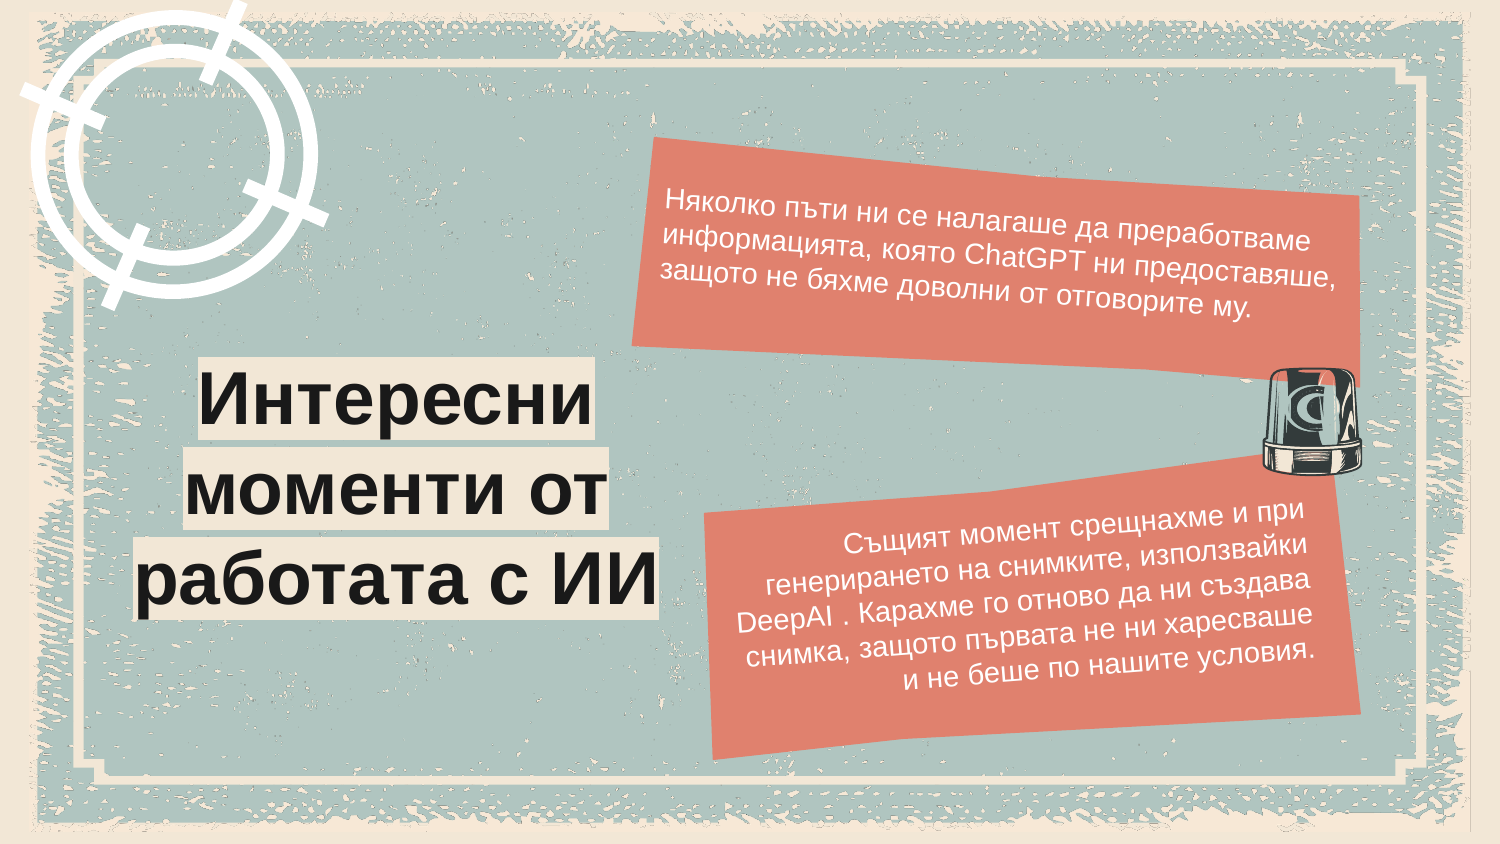

Няколко пъти ни се налагаше да преработваме информацията, която ChatGPT ни предоставяше, защото не бяхме доволни от отговорите му.

# Интересни моменти от работата с ИИ

Същият момент срещнахме и при генерирането на снимките, използвайки DeepAI . Карахме го отново да ни създава  снимка, защото първата не ни харесваше и не беше по нашите условия.